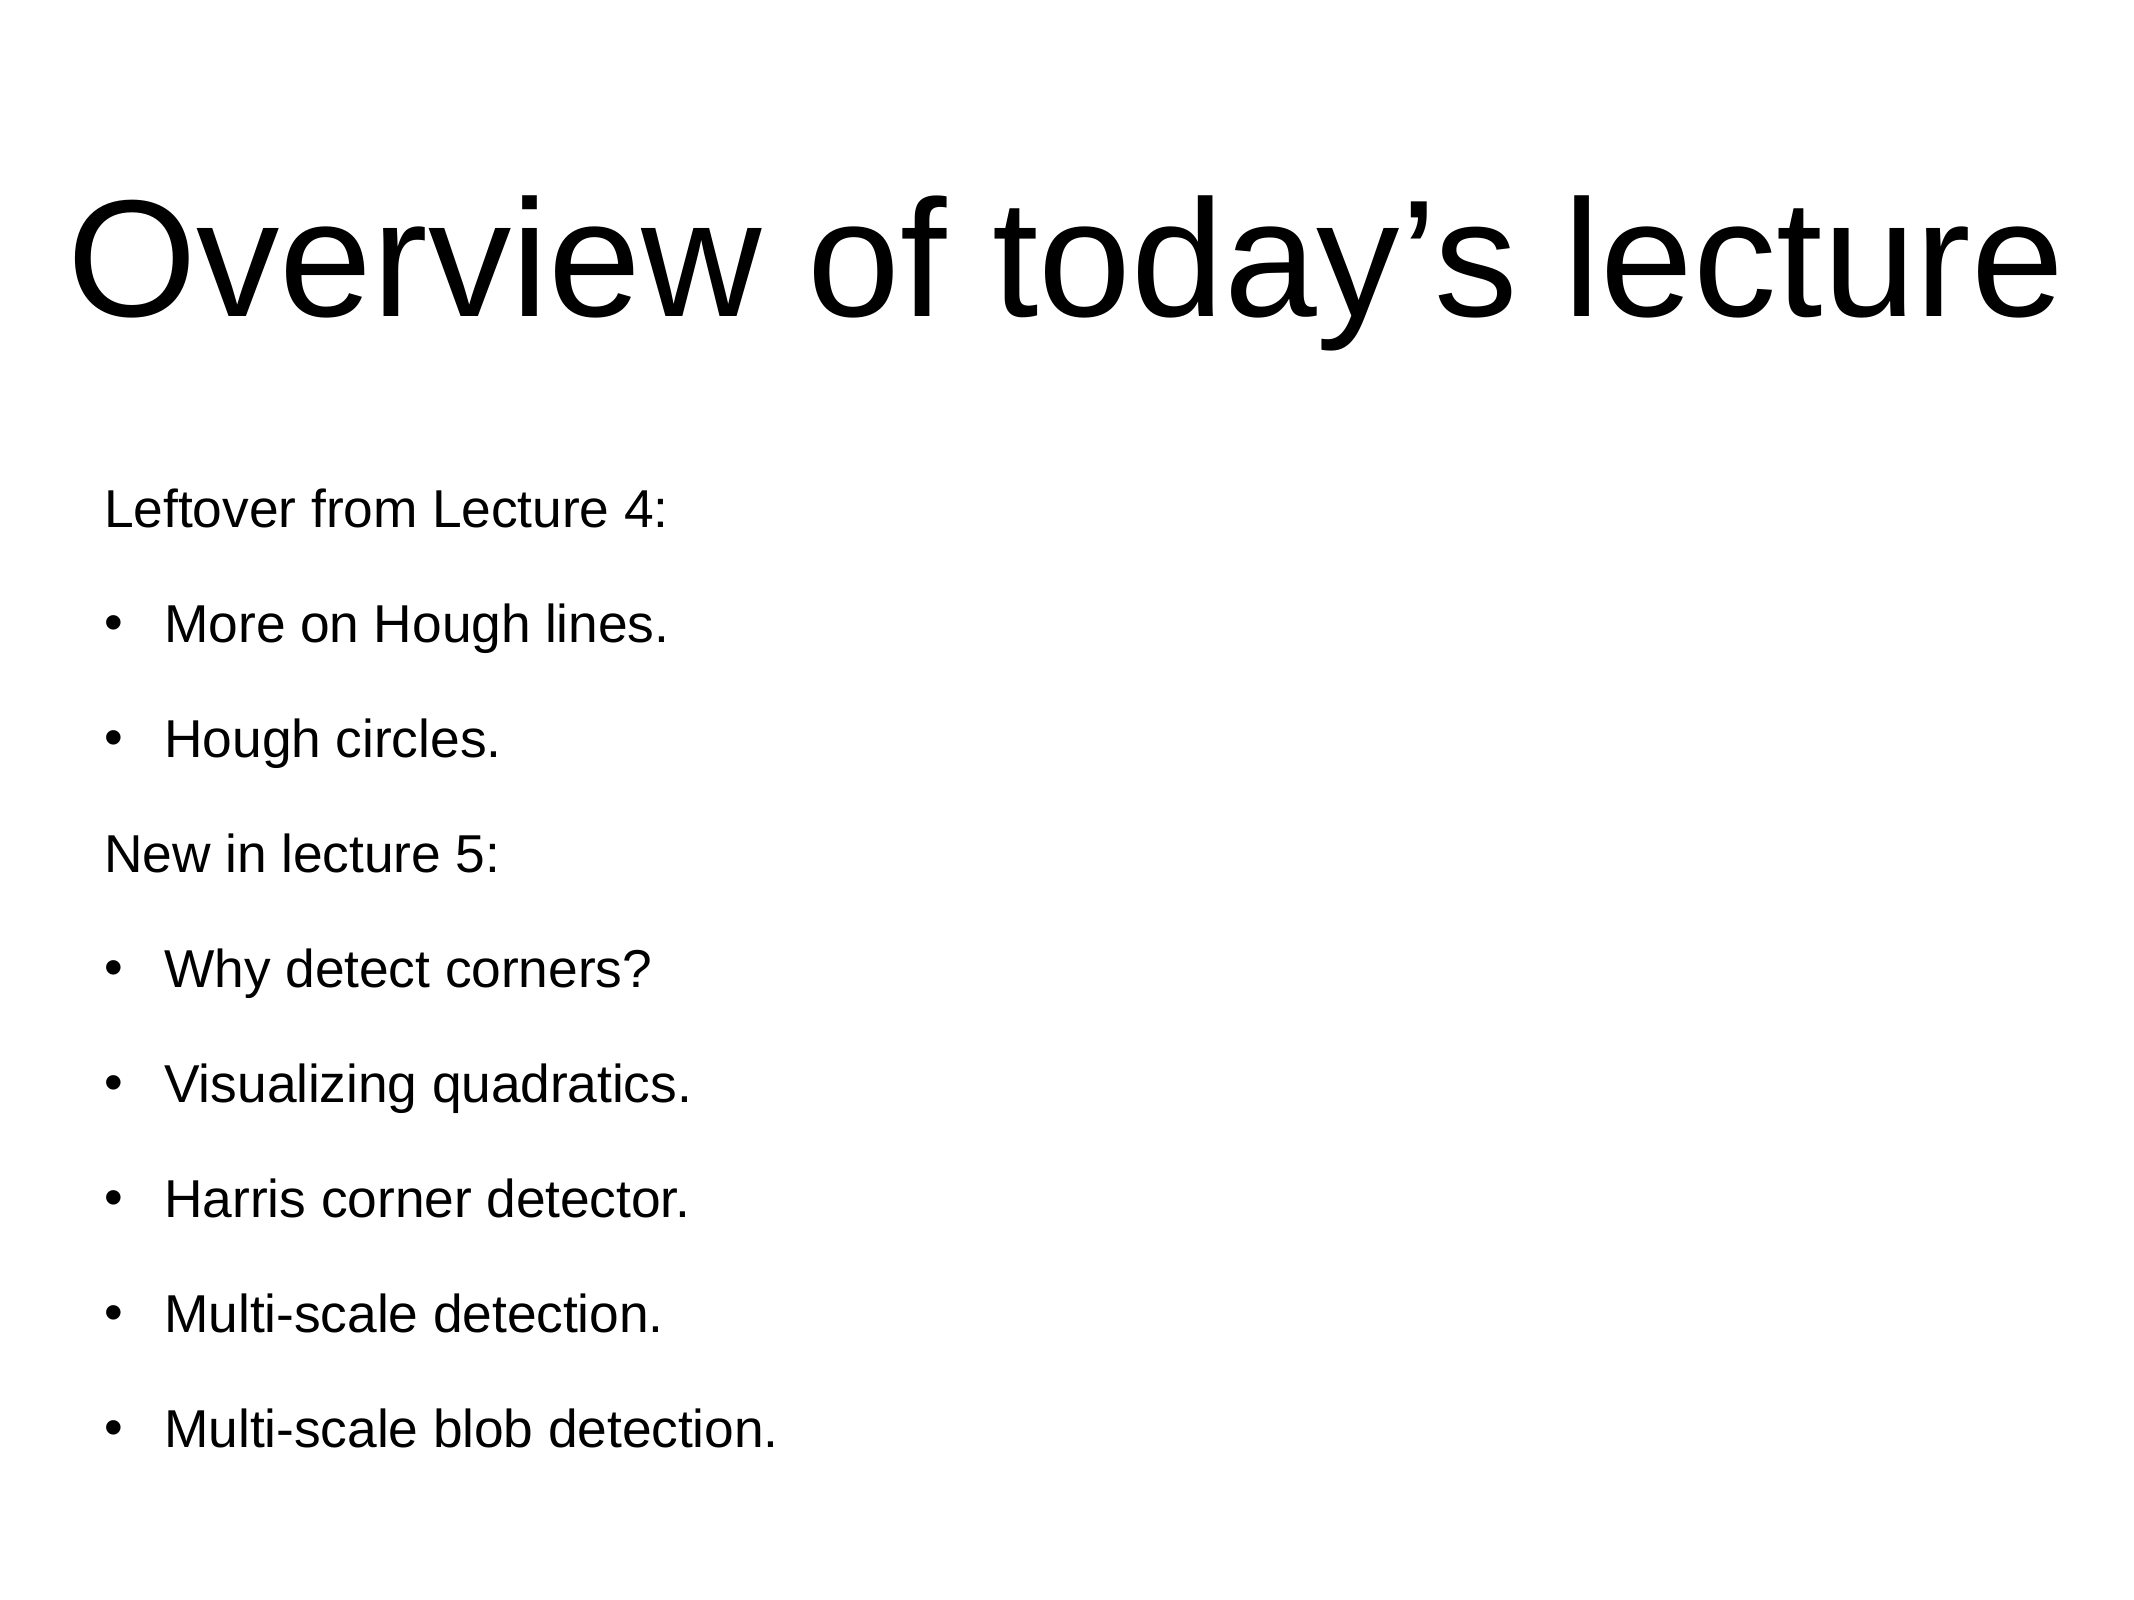

# Overview of today’s lecture
Leftover from Lecture 4:

More on Hough lines.

Hough circles.

New in lecture 5:

Why detect corners?

Visualizing quadratics.

Harris corner detector.

Multi-scale detection.

Multi-scale blob detection.